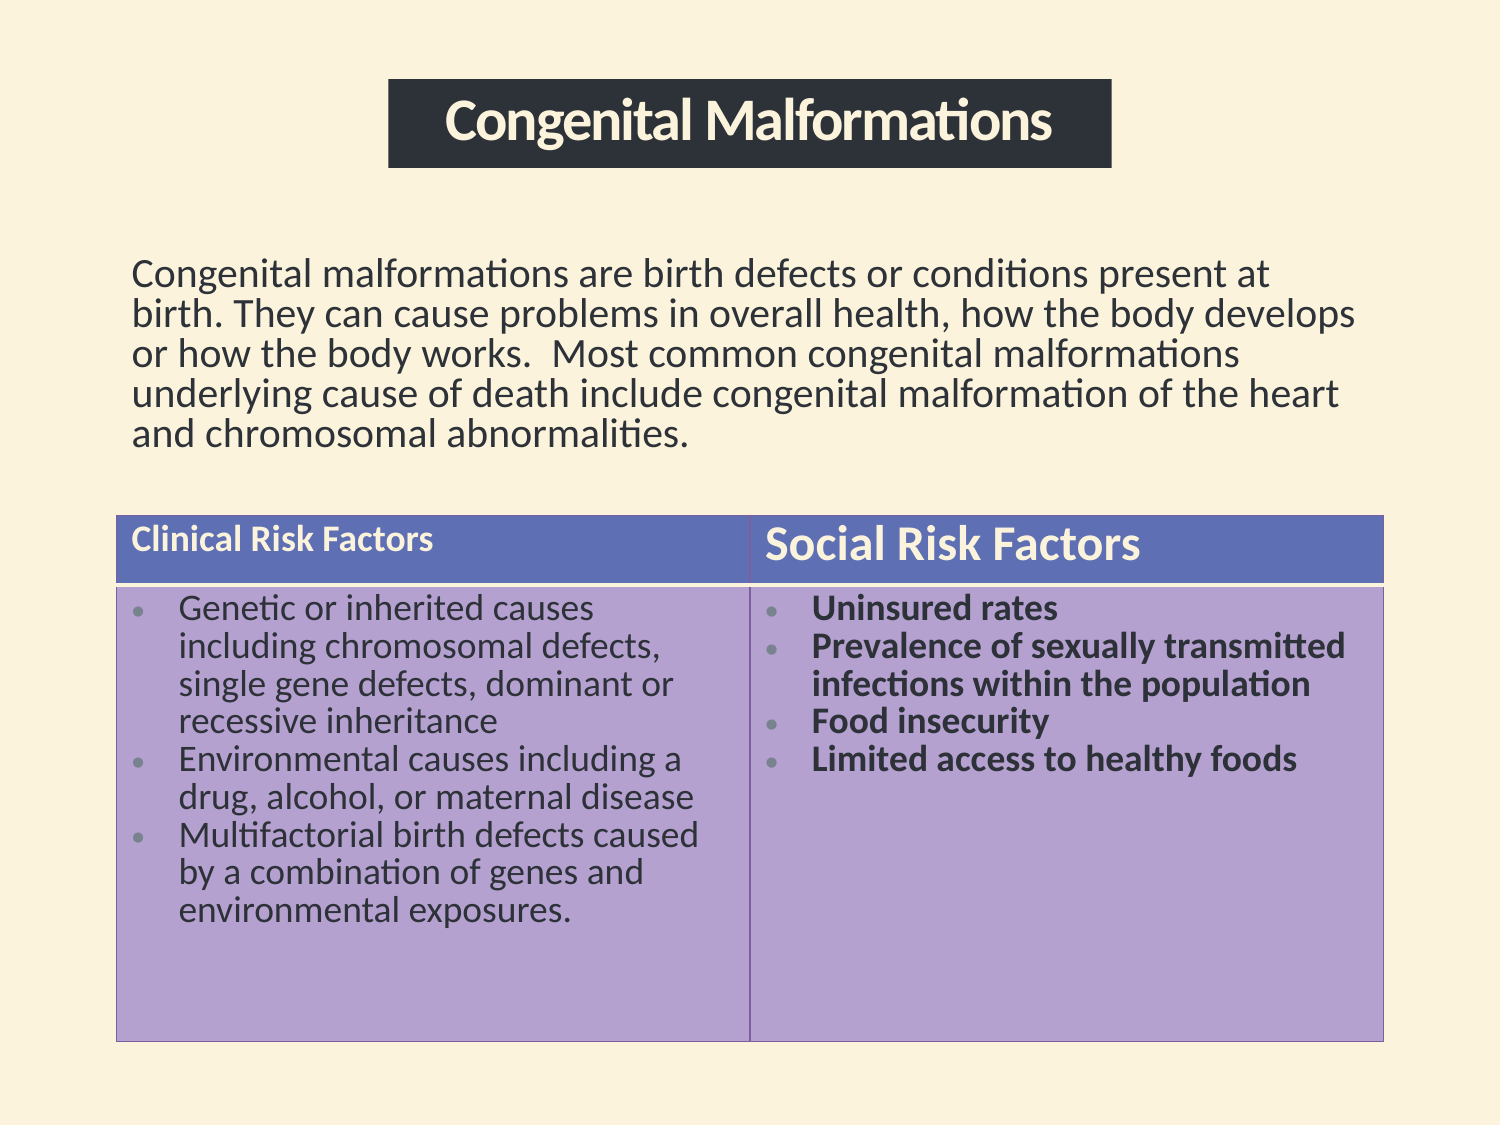

Congenital Malformations
Congenital malformations are birth defects or conditions present at birth. They can cause problems in overall health, how the body develops or how the body works.  Most common congenital malformations underlying cause of death include congenital malformation of the heart and chromosomal abnormalities.
| Clinical Risk Factors | Social Risk Factors |
| --- | --- |
| Genetic or inherited causes including chromosomal defects, single gene defects, dominant or recessive inheritance Environmental causes including a drug, alcohol, or maternal disease Multifactorial birth defects caused by a combination of genes and environmental exposures. | Uninsured rates Prevalence of sexually transmitted infections within the population Food insecurity Limited access to healthy foods |